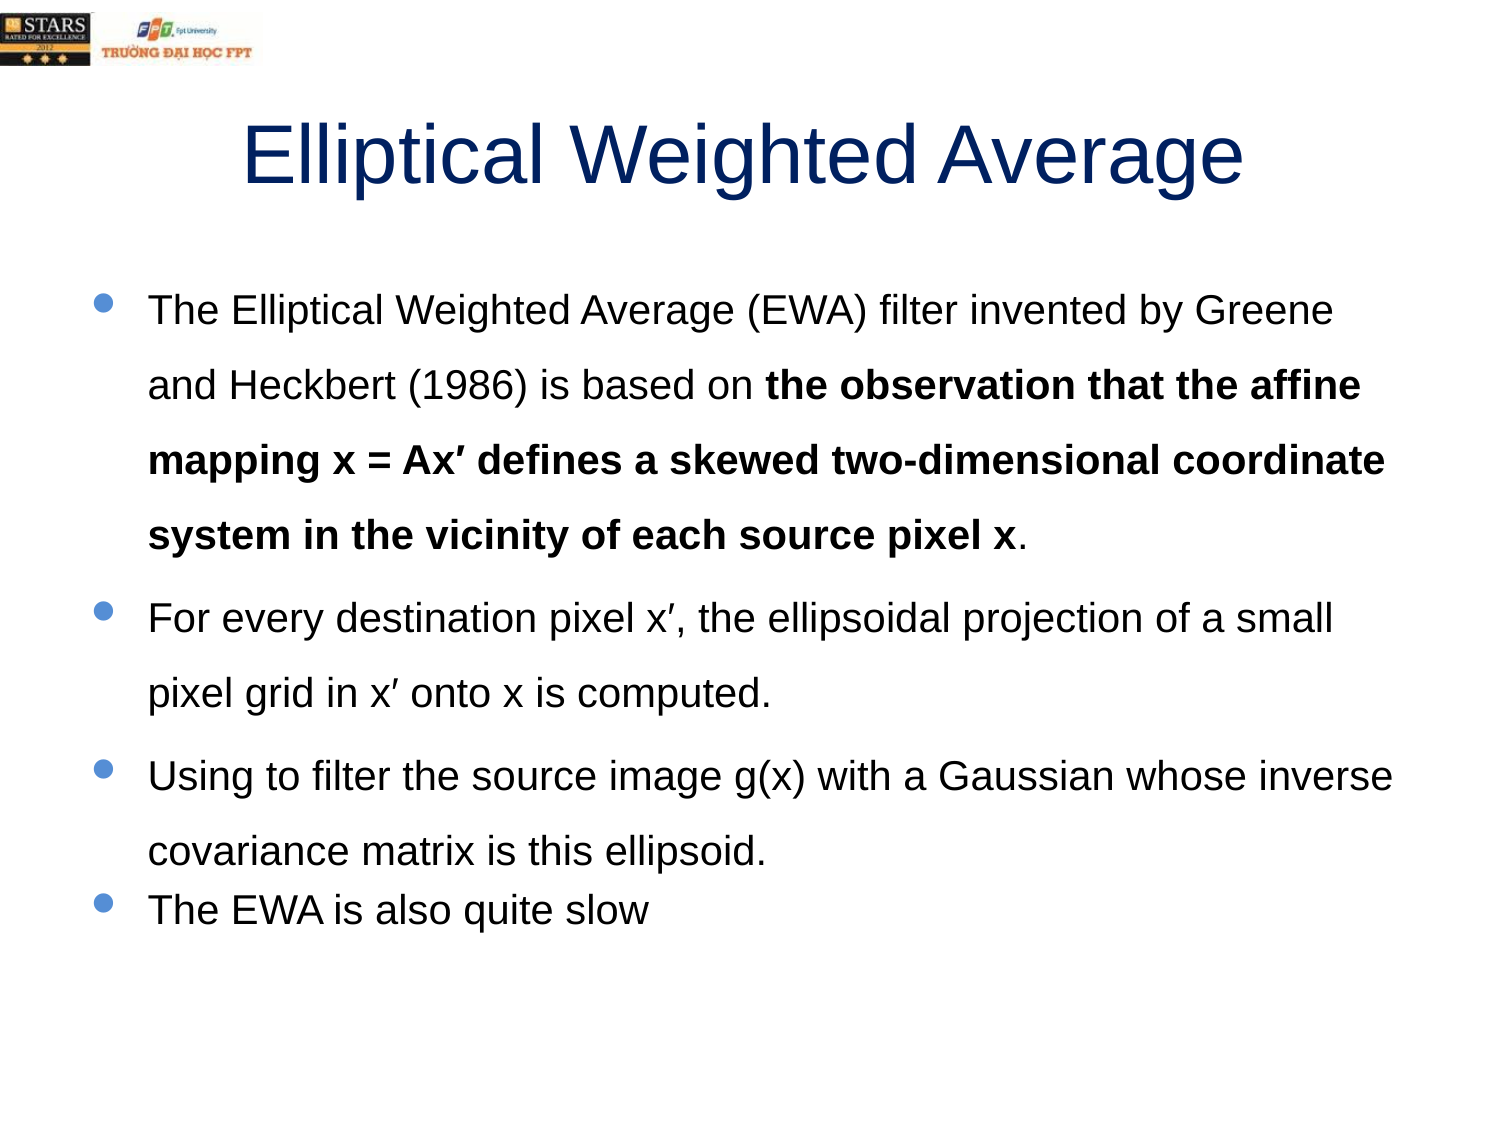

# Elliptical Weighted Average
The Elliptical Weighted Average (EWA) filter invented by Greene and Heckbert (1986) is based on the observation that the affine mapping x = Ax′ defines a skewed two-dimensional coordinate system in the vicinity of each source pixel x.
For every destination pixel x′, the ellipsoidal projection of a small pixel grid in x′ onto x is computed.
Using to filter the source image g(x) with a Gaussian whose inverse covariance matrix is this ellipsoid.
The EWA is also quite slow